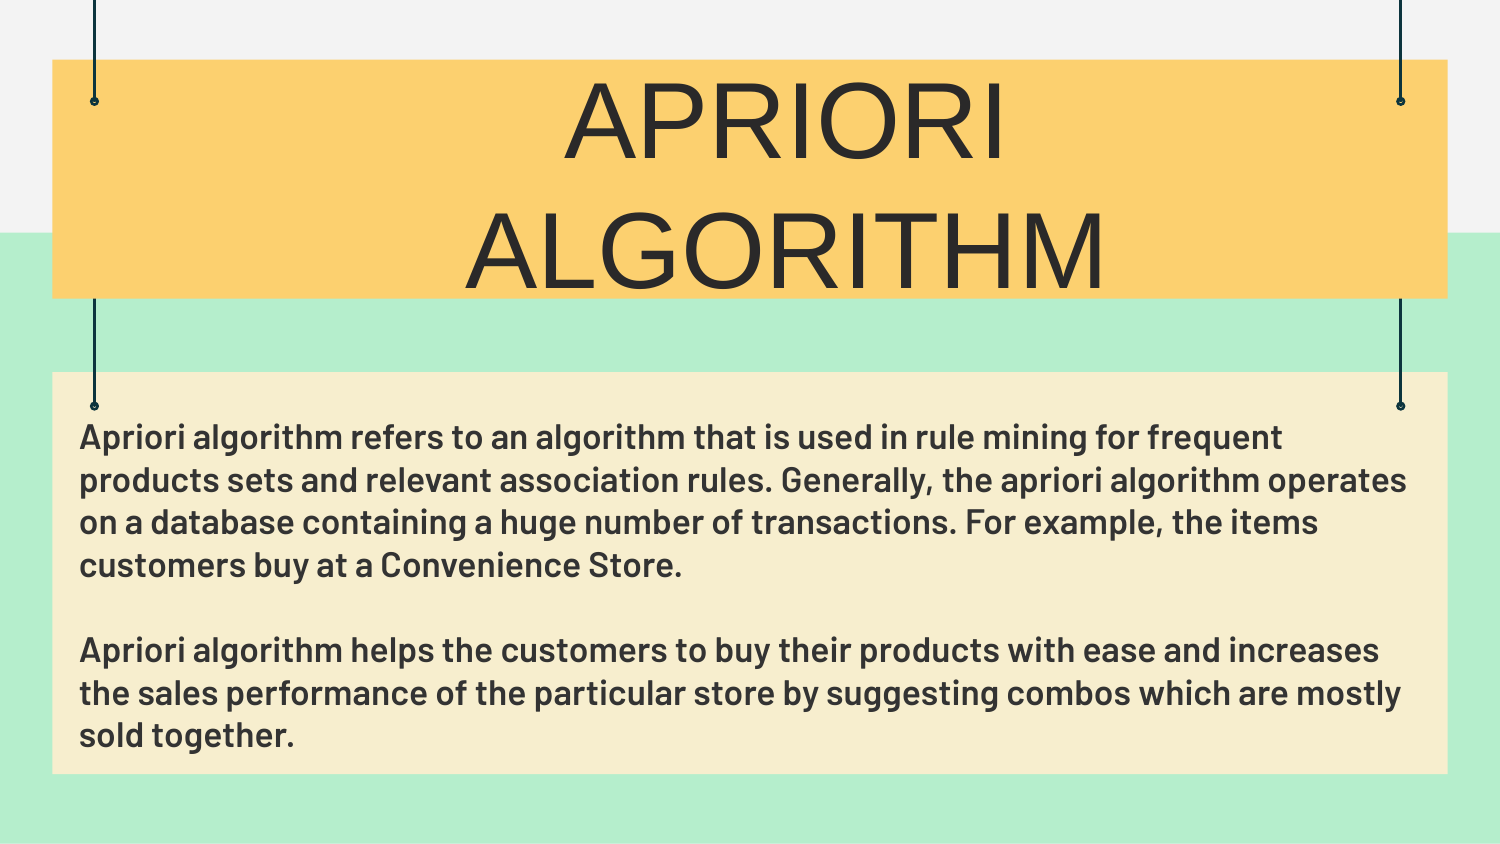

# APRIORI ALGORITHM
Apriori algorithm refers to an algorithm that is used in rule mining for frequent products sets and relevant association rules. Generally, the apriori algorithm operates on a database containing a huge number of transactions. For example, the items customers buy at a Convenience Store.

Apriori algorithm helps the customers to buy their products with ease and increases the sales performance of the particular store by suggesting combos which are mostly sold together.